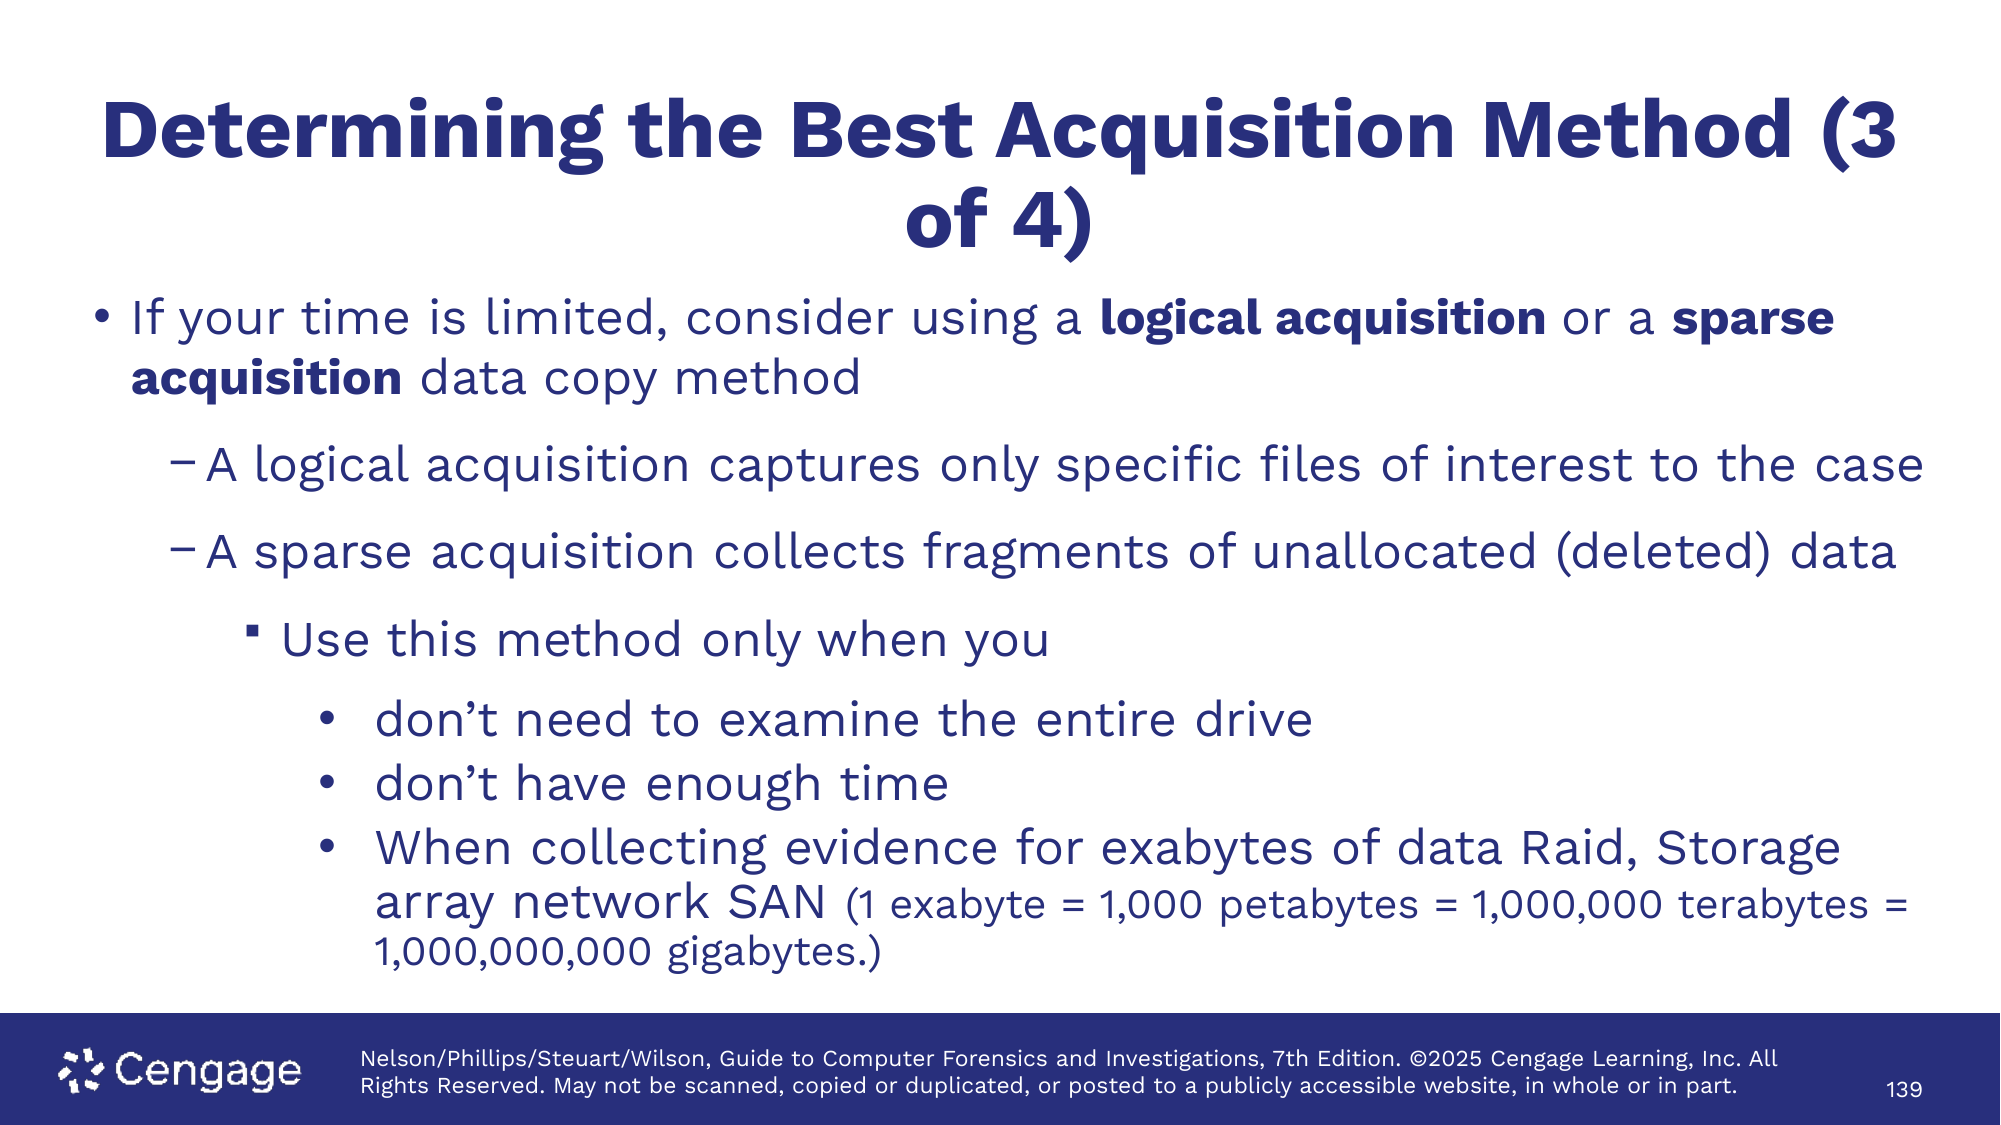

# Determining the Best Acquisition Method (3 of 4)
If your time is limited, consider using a logical acquisition or a sparse acquisition data copy method
A logical acquisition captures only specific files of interest to the case
A sparse acquisition collects fragments of unallocated (deleted) data
Use this method only when you
don’t need to examine the entire drive
don’t have enough time
When collecting evidence for exabytes of data Raid, Storage array network SAN (1 exabyte = 1,000 petabytes = 1,000,000 terabytes = 1,000,000,000 gigabytes.)